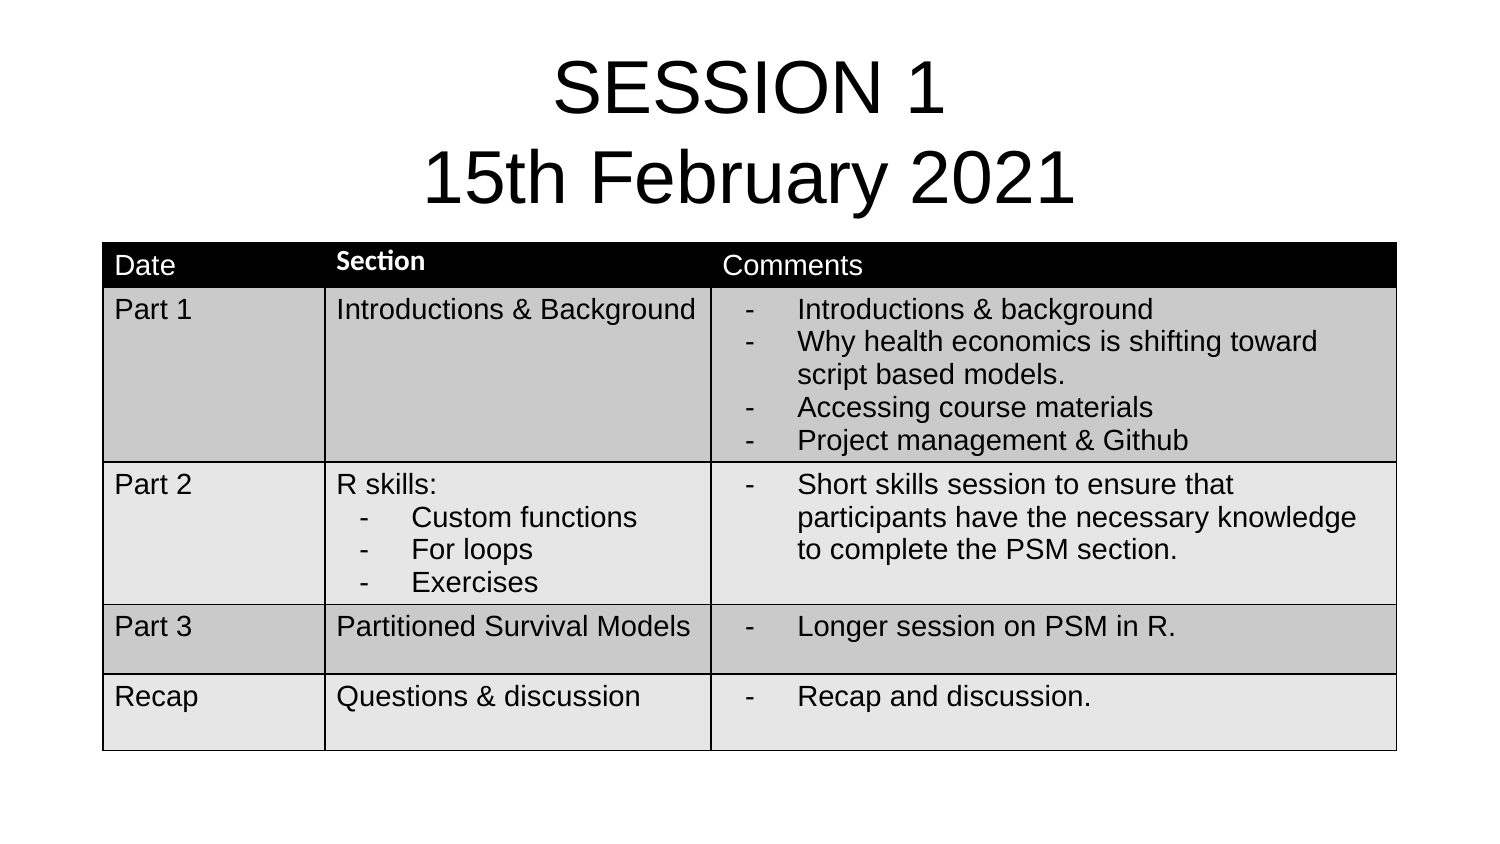

# SESSION 1
15th February 2021
| Date | Section | Comments |
| --- | --- | --- |
| Part 1 | Introductions & Background | Introductions & background Why health economics is shifting toward script based models. Accessing course materials Project management & Github |
| Part 2 | R skills: Custom functions For loops Exercises | Short skills session to ensure that participants have the necessary knowledge to complete the PSM section. |
| Part 3 | Partitioned Survival Models | Longer session on PSM in R. |
| Recap | Questions & discussion | Recap and discussion. |